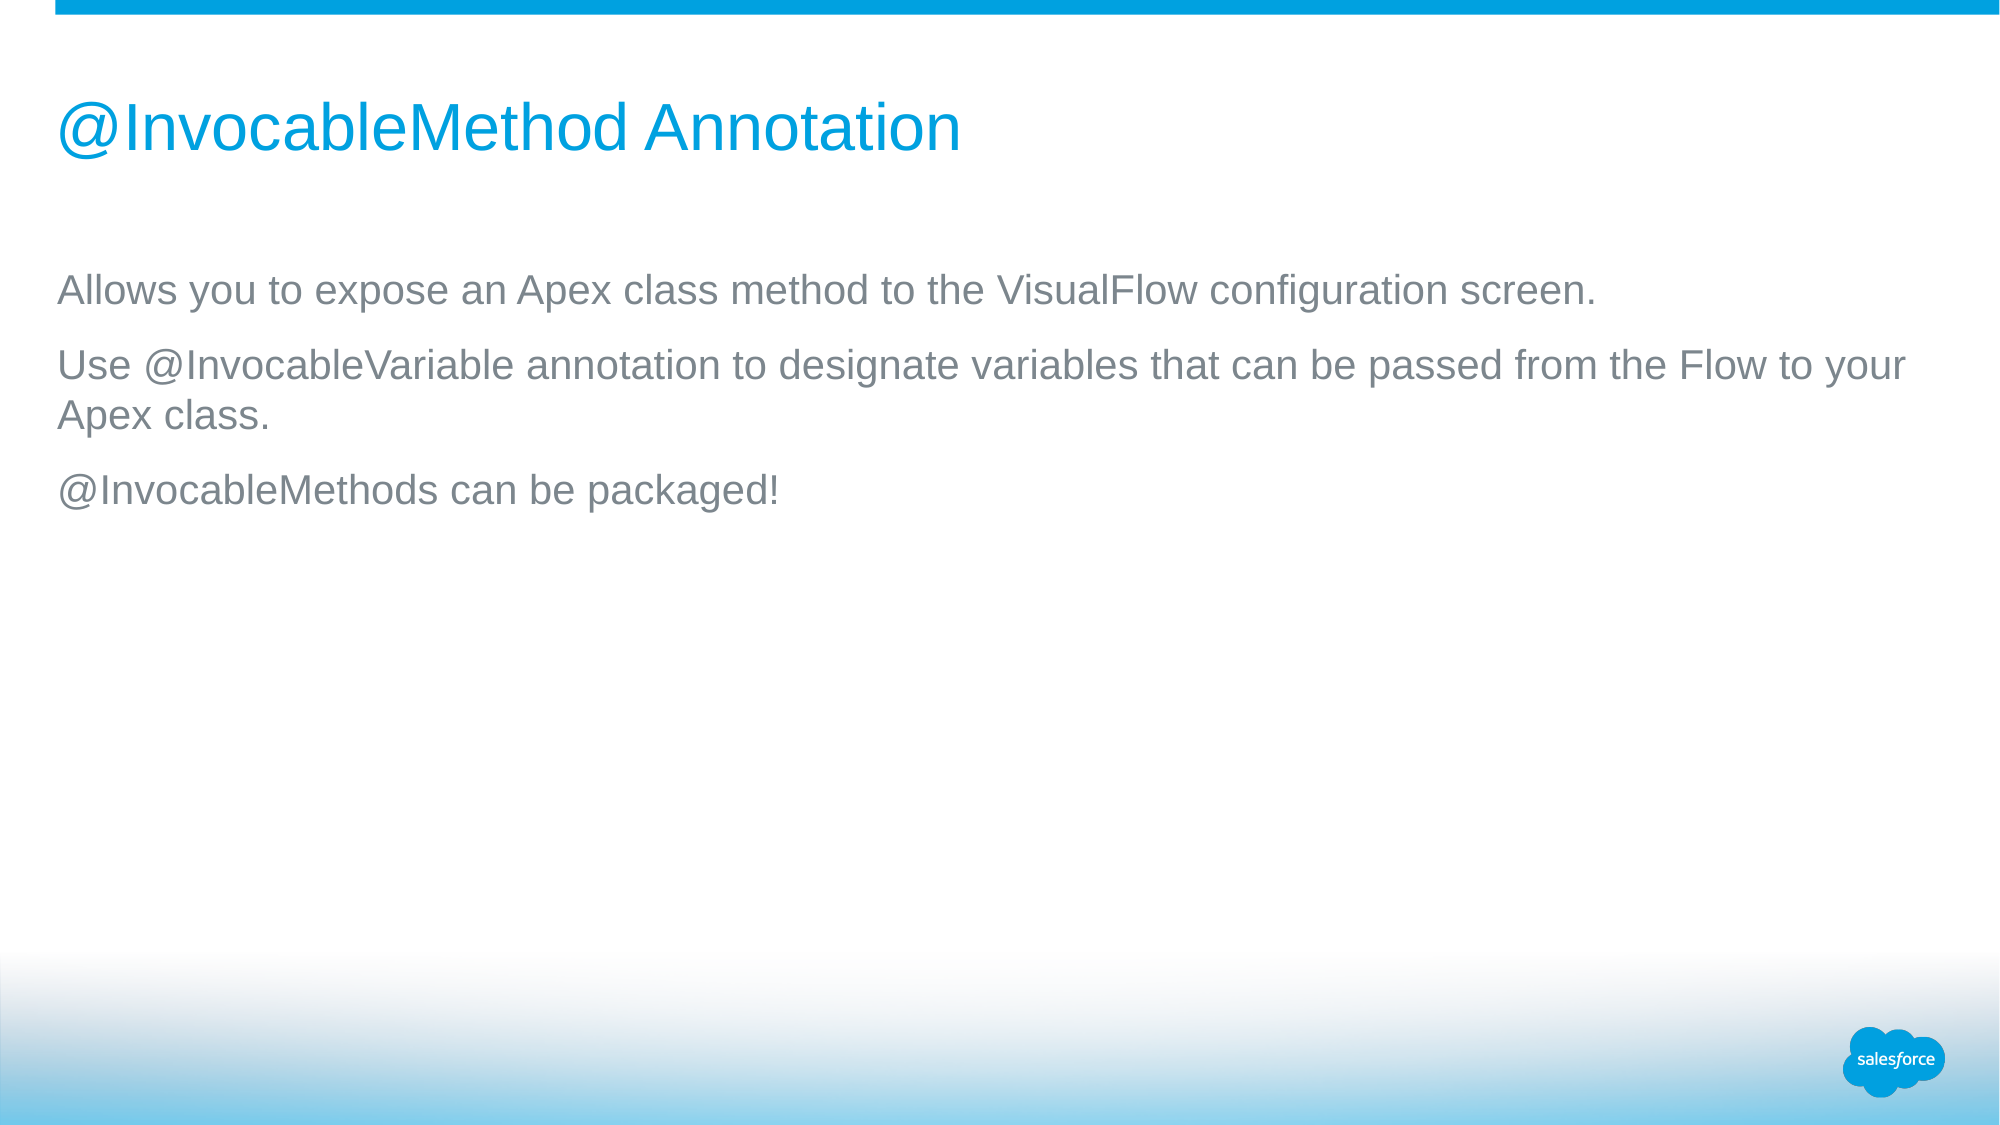

# @InvocableMethod Annotation
Allows you to expose an Apex class method to the VisualFlow configuration screen.
Use @InvocableVariable annotation to designate variables that can be passed from the Flow to your Apex class.
@InvocableMethods can be packaged!